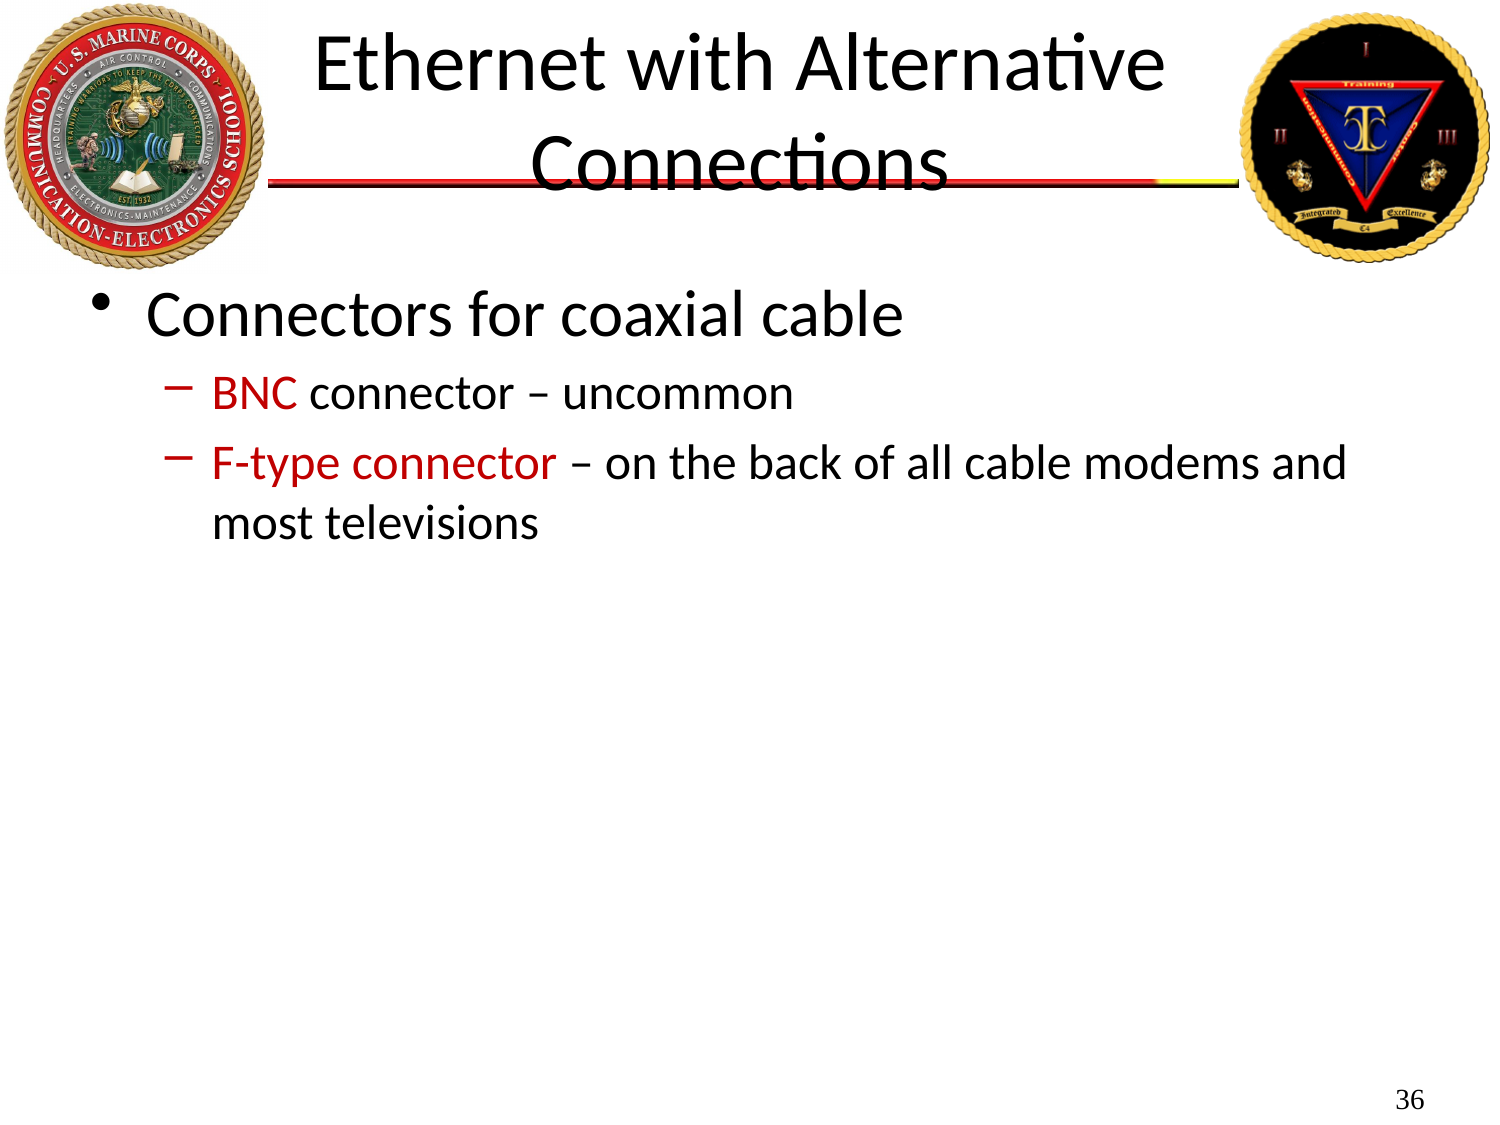

# Ethernet with Alternative Connections
Connectors for coaxial cable
BNC connector – uncommon
F-type connector – on the back of all cable modems and most televisions